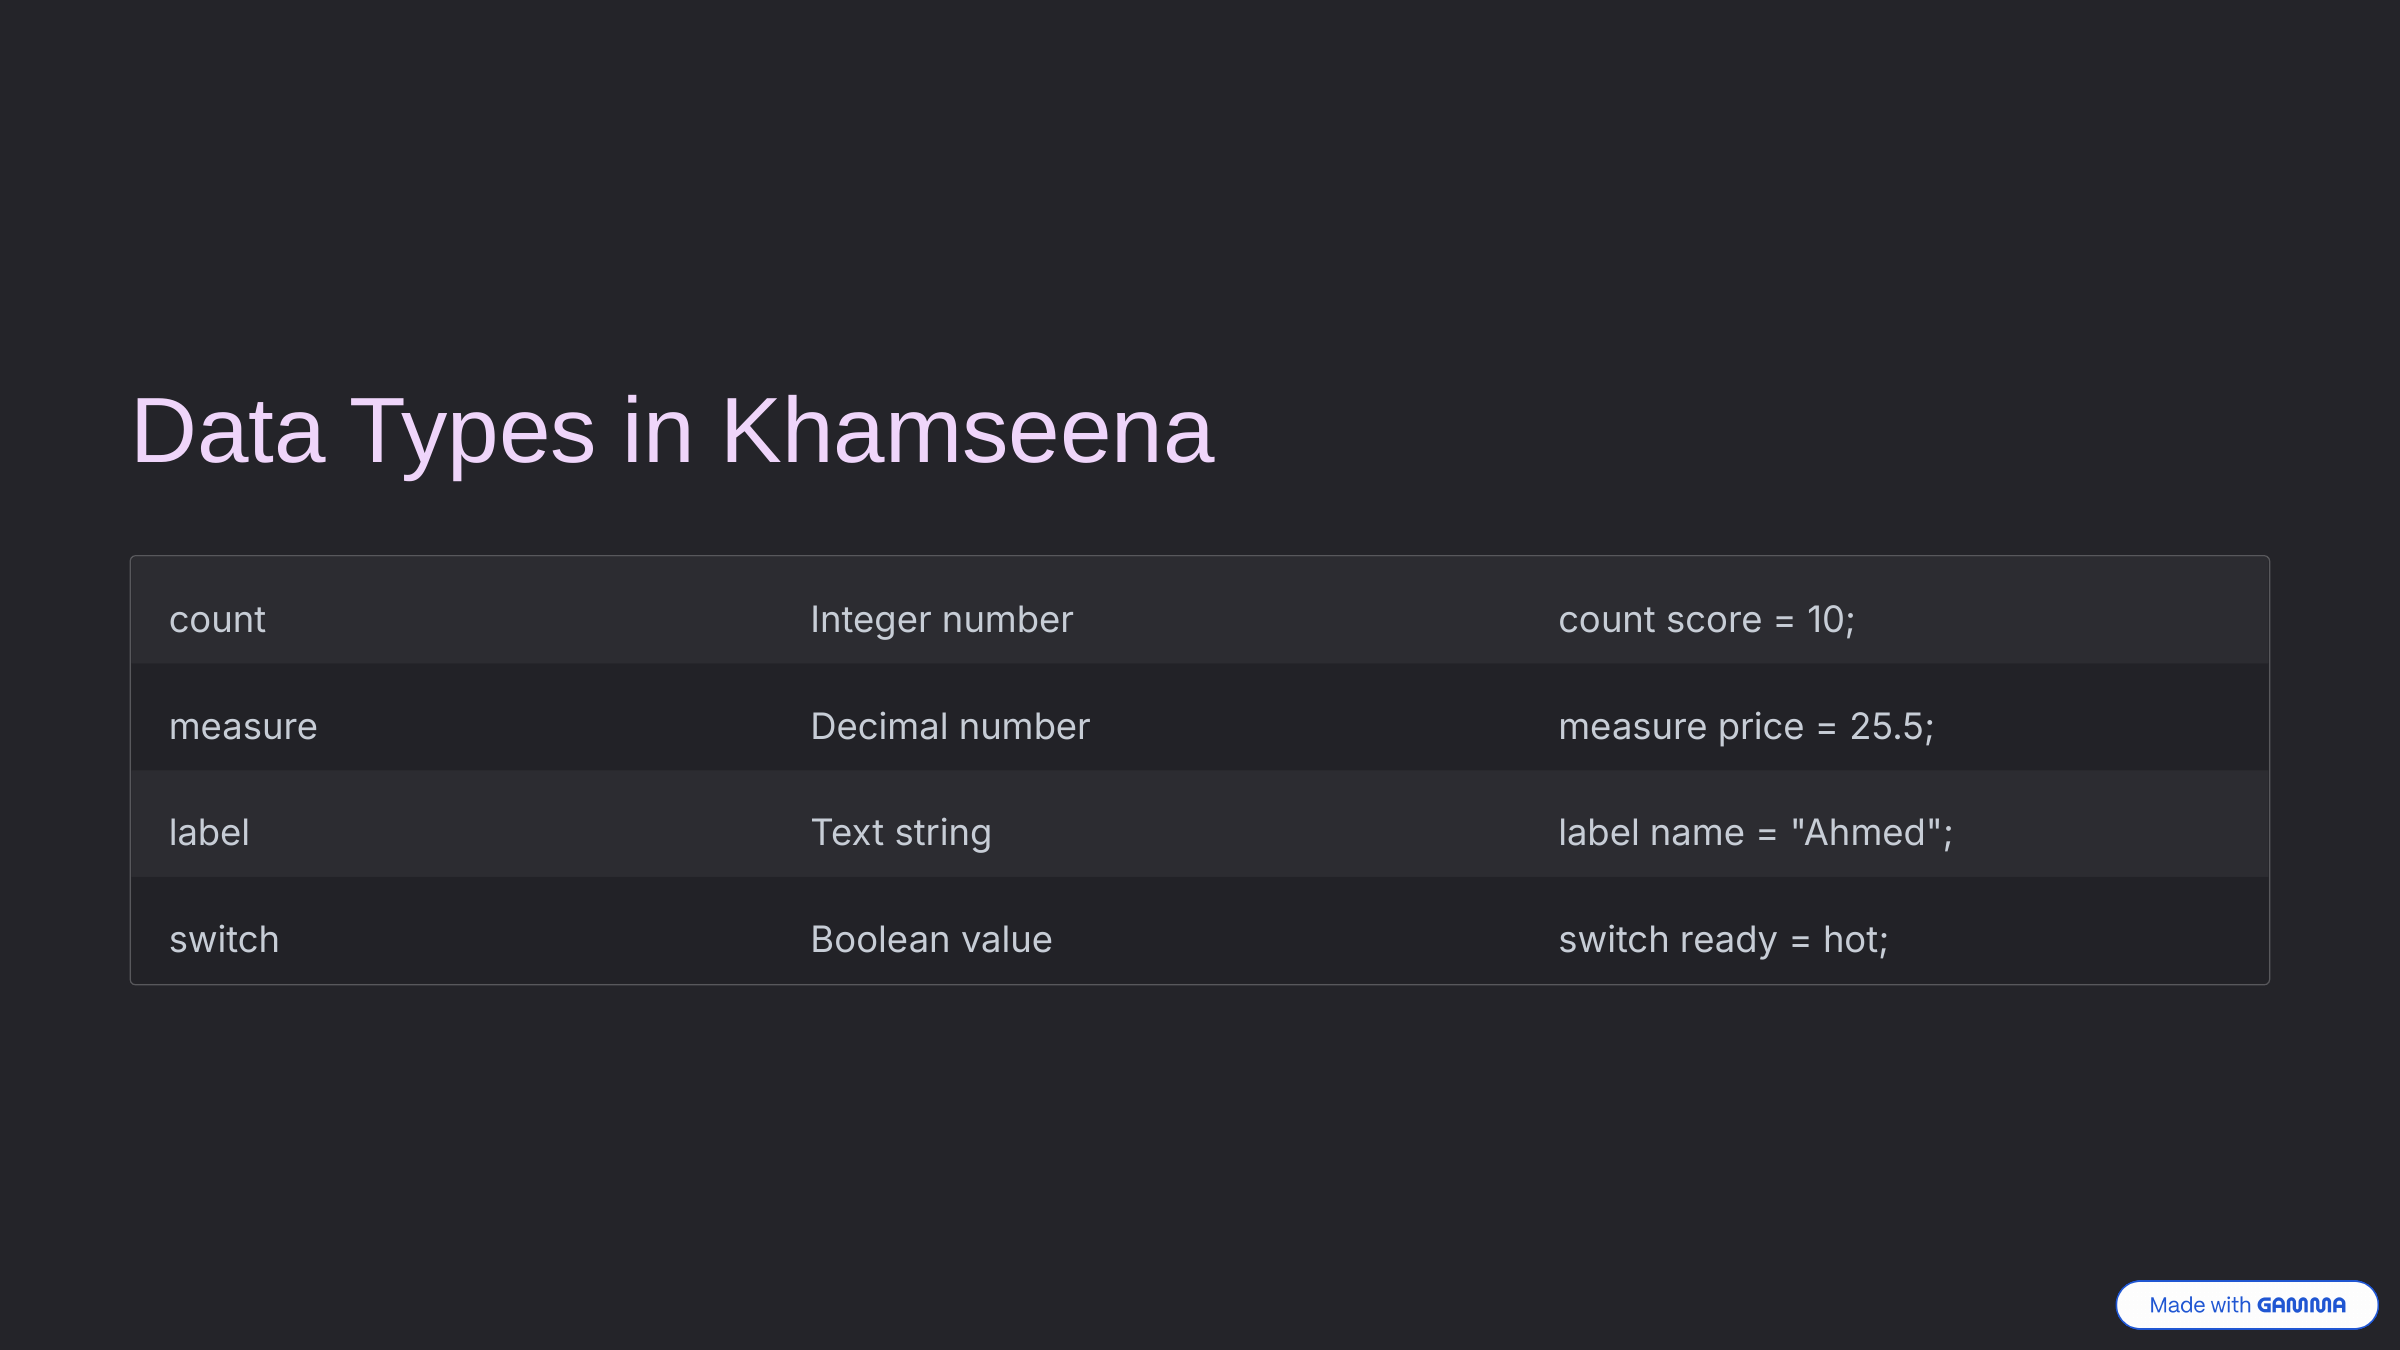

Data Types in Khamseena

count
Integer number
count score = 10;

measure
Decimal number
measure price = 25.5;

label
Text string
label name = "Ahmed";

switch
Boolean value
switch ready = hot;